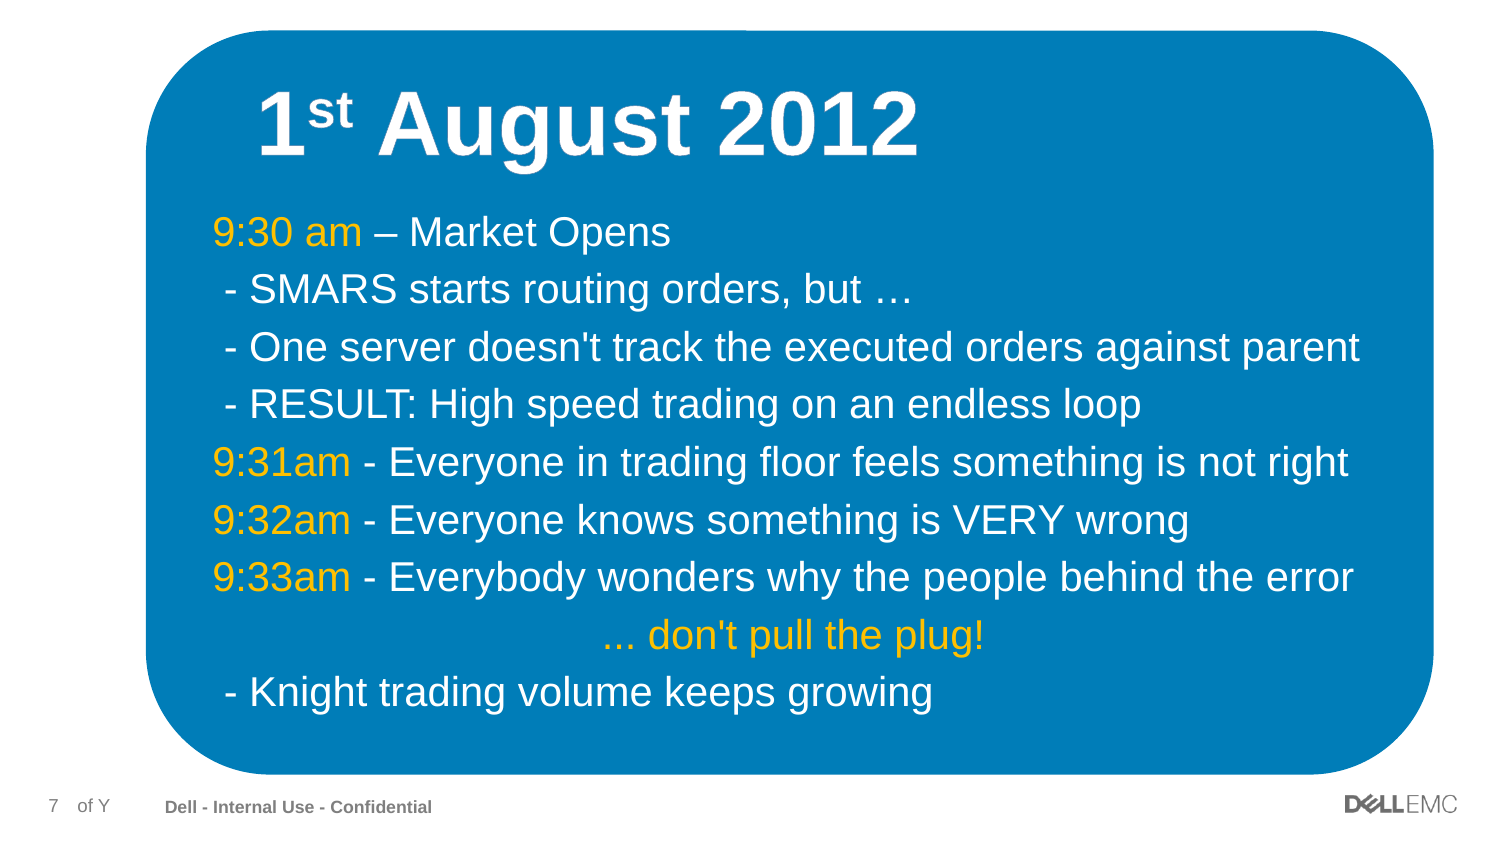

9:30 am – Market Opens
 - SMARS starts routing orders, but …
 - One server doesn't track the executed orders against parent
 - RESULT: High speed trading on an endless loop
9:31am - Everyone in trading floor feels something is not right
9:32am - Everyone knows something is VERY wrong
9:33am - Everybody wonders why the people behind the error
... don't pull the plug!
 - Knight trading volume keeps growing
1st August 2012